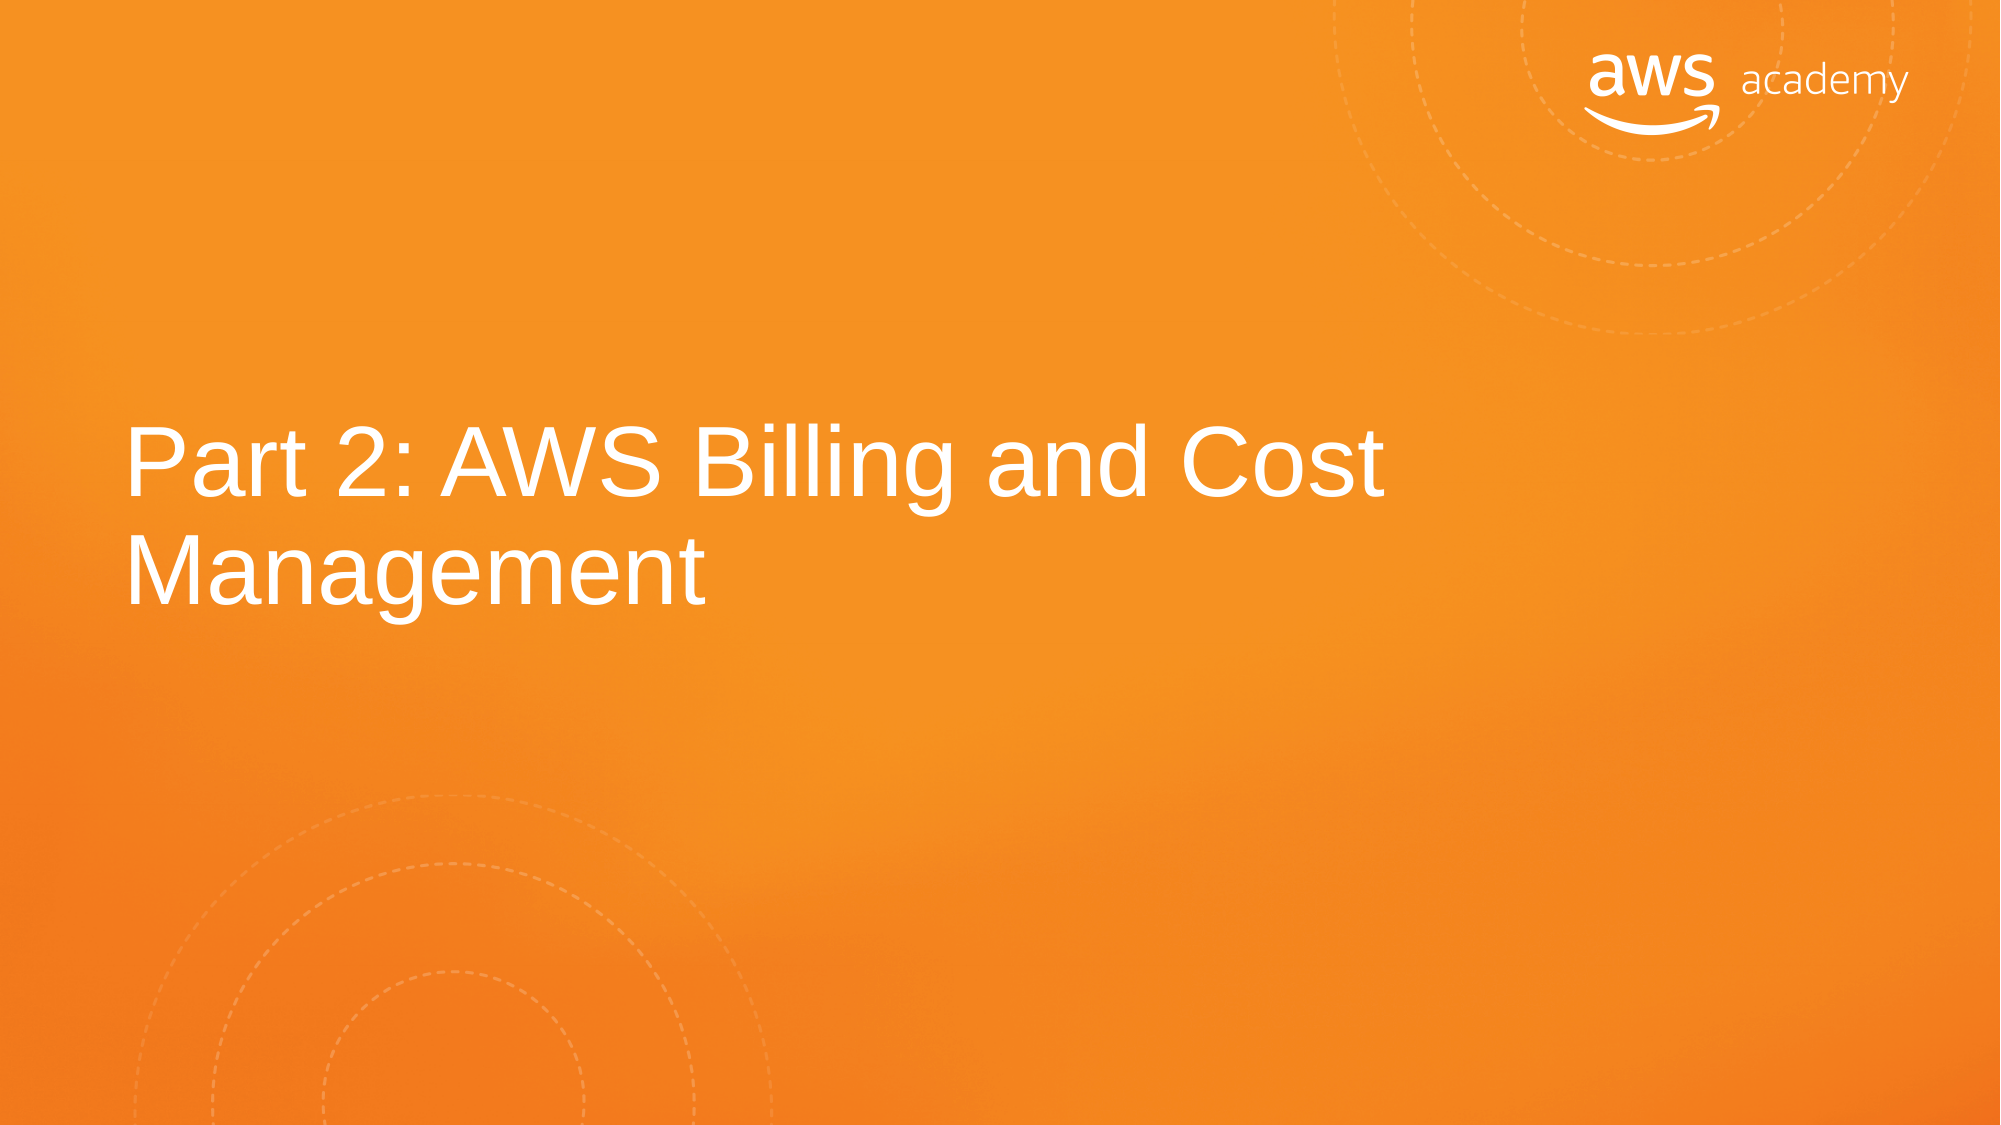

# Part 2: AWS Billing and Cost Management